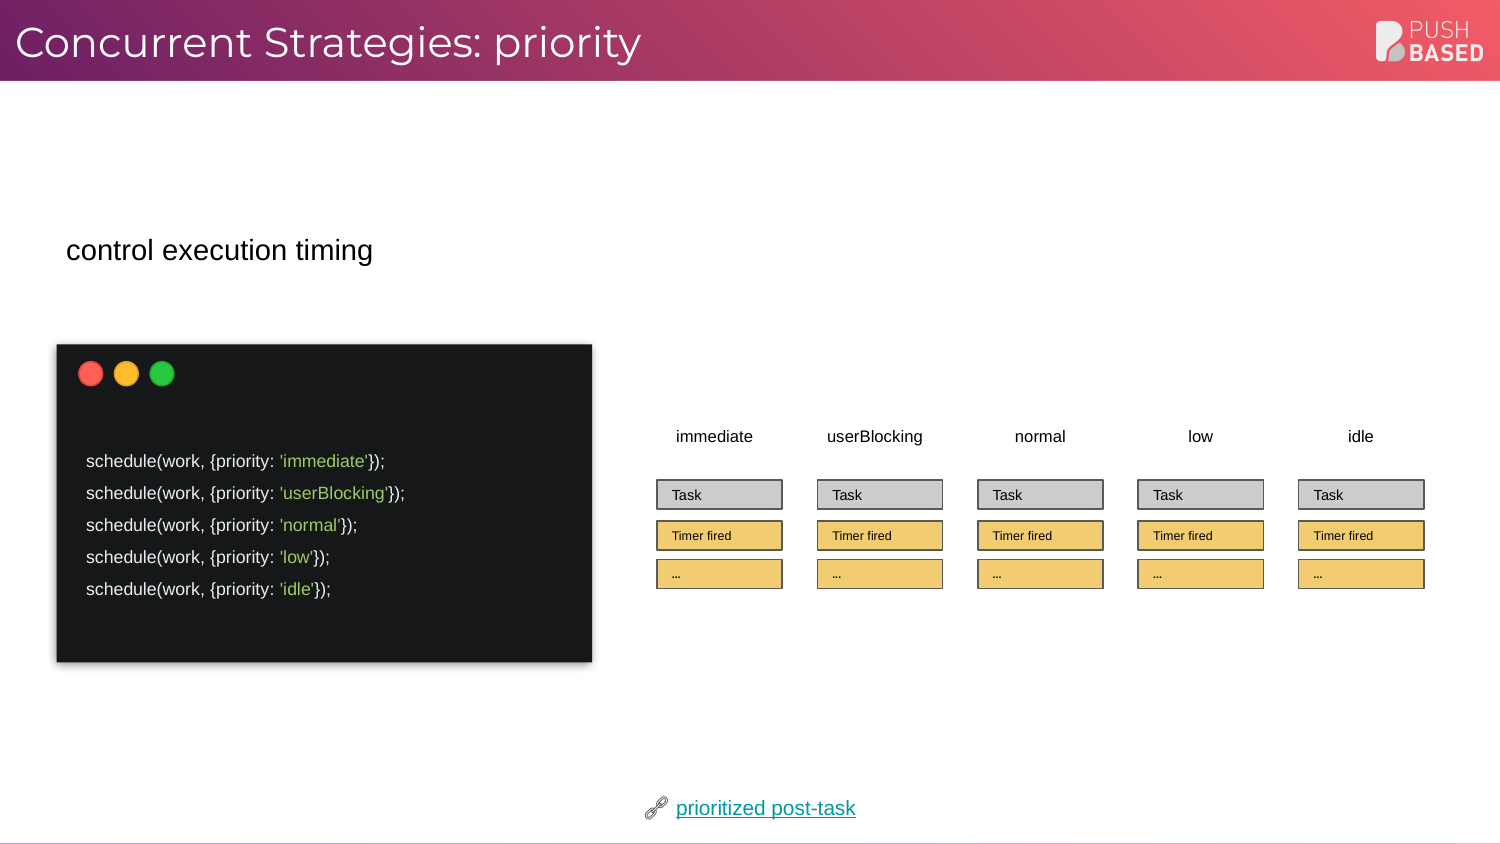

# Concurrent Strategies: priority
control execution timing

schedule(work, {priority: 'immediate'});
schedule(work, {priority: 'userBlocking'});
schedule(work, {priority: 'normal'});
schedule(work, {priority: 'low'});
schedule(work, {priority: 'idle'});
immediate
userBlocking
normal
low
idle
Task
Timer fired
...
Task
Timer fired
...
Task
Timer fired
...
Task
Timer fired
...
Task
Timer fired
...
🔗 prioritized post-task